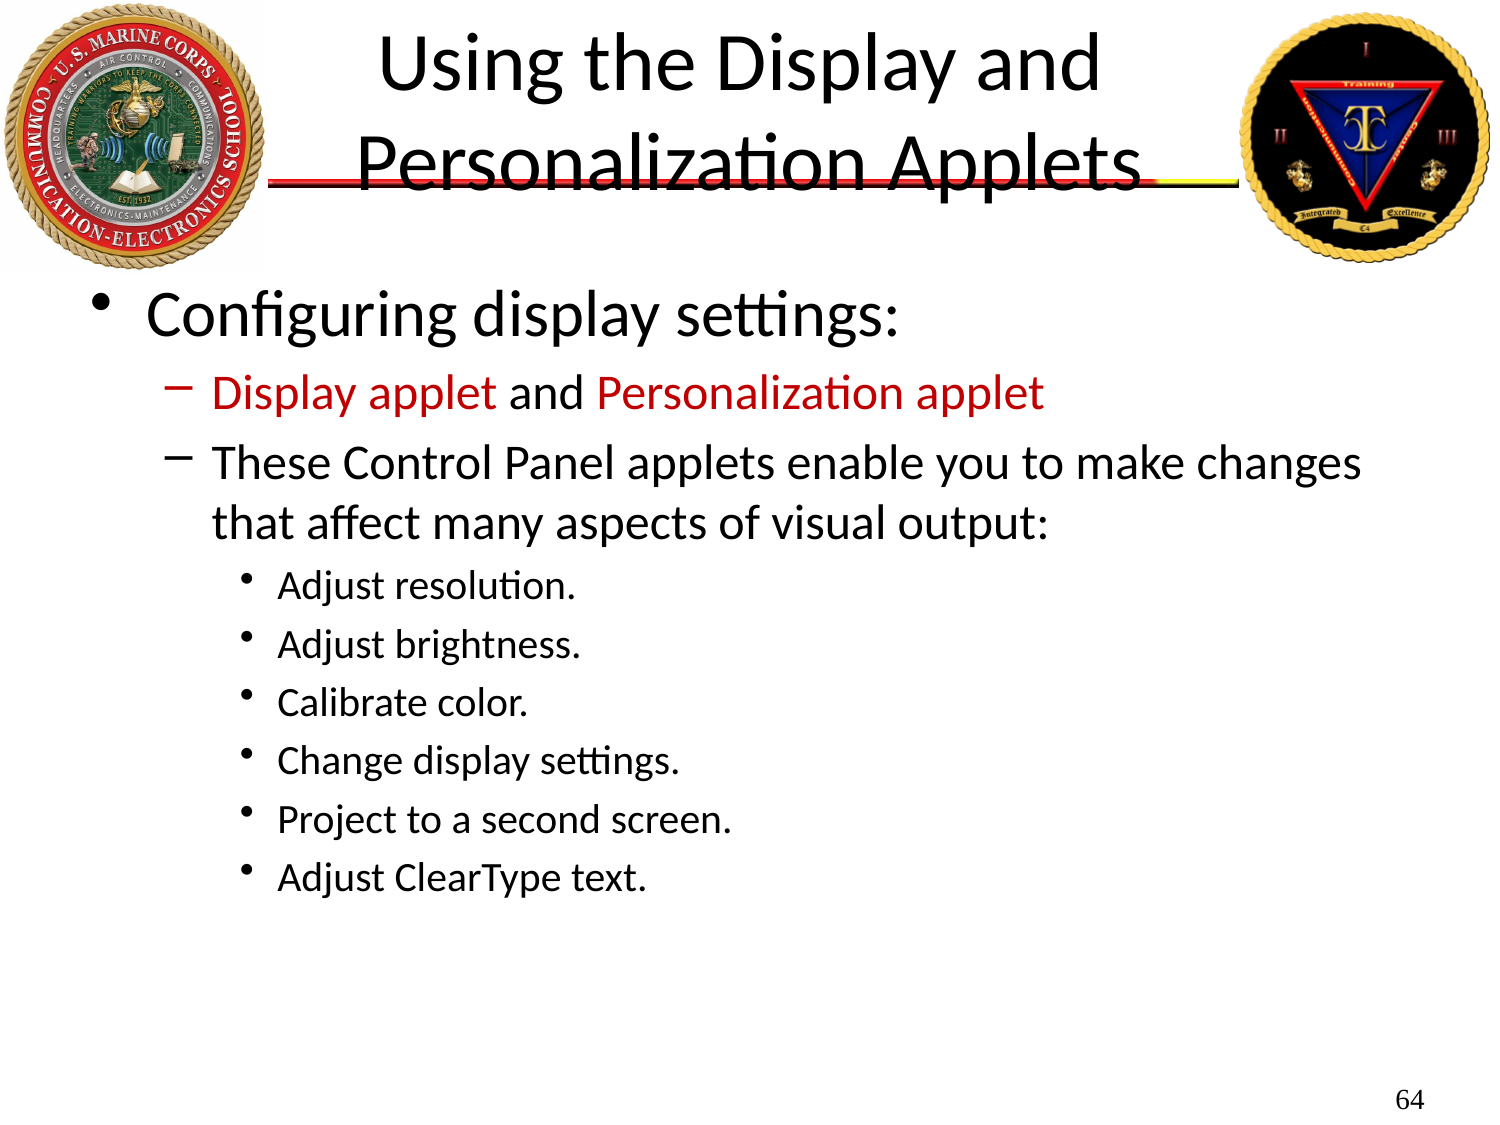

# Using the Display and Personalization Applets
Configuring display settings:
Display applet and Personalization applet
These Control Panel applets enable you to make changes that affect many aspects of visual output:
Adjust resolution.
Adjust brightness.
Calibrate color.
Change display settings.
Project to a second screen.
Adjust ClearType text.